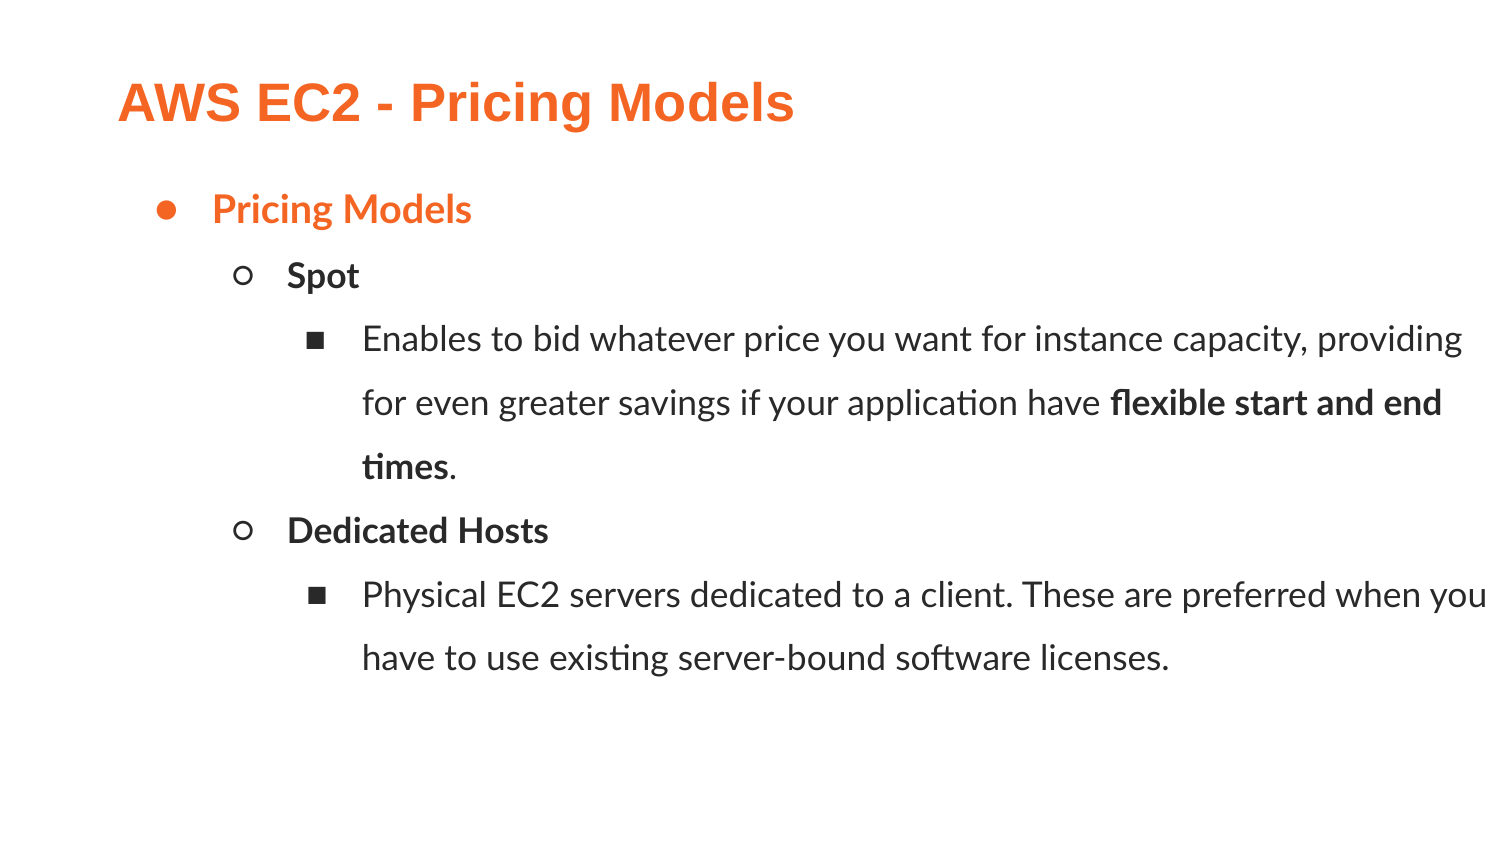

AWS EC2 - Pricing Models
Pricing Models
Spot
Enables to bid whatever price you want for instance capacity, providing for even greater savings if your application have flexible start and end times.
Dedicated Hosts
Physical EC2 servers dedicated to a client. These are preferred when you have to use existing server-bound software licenses.